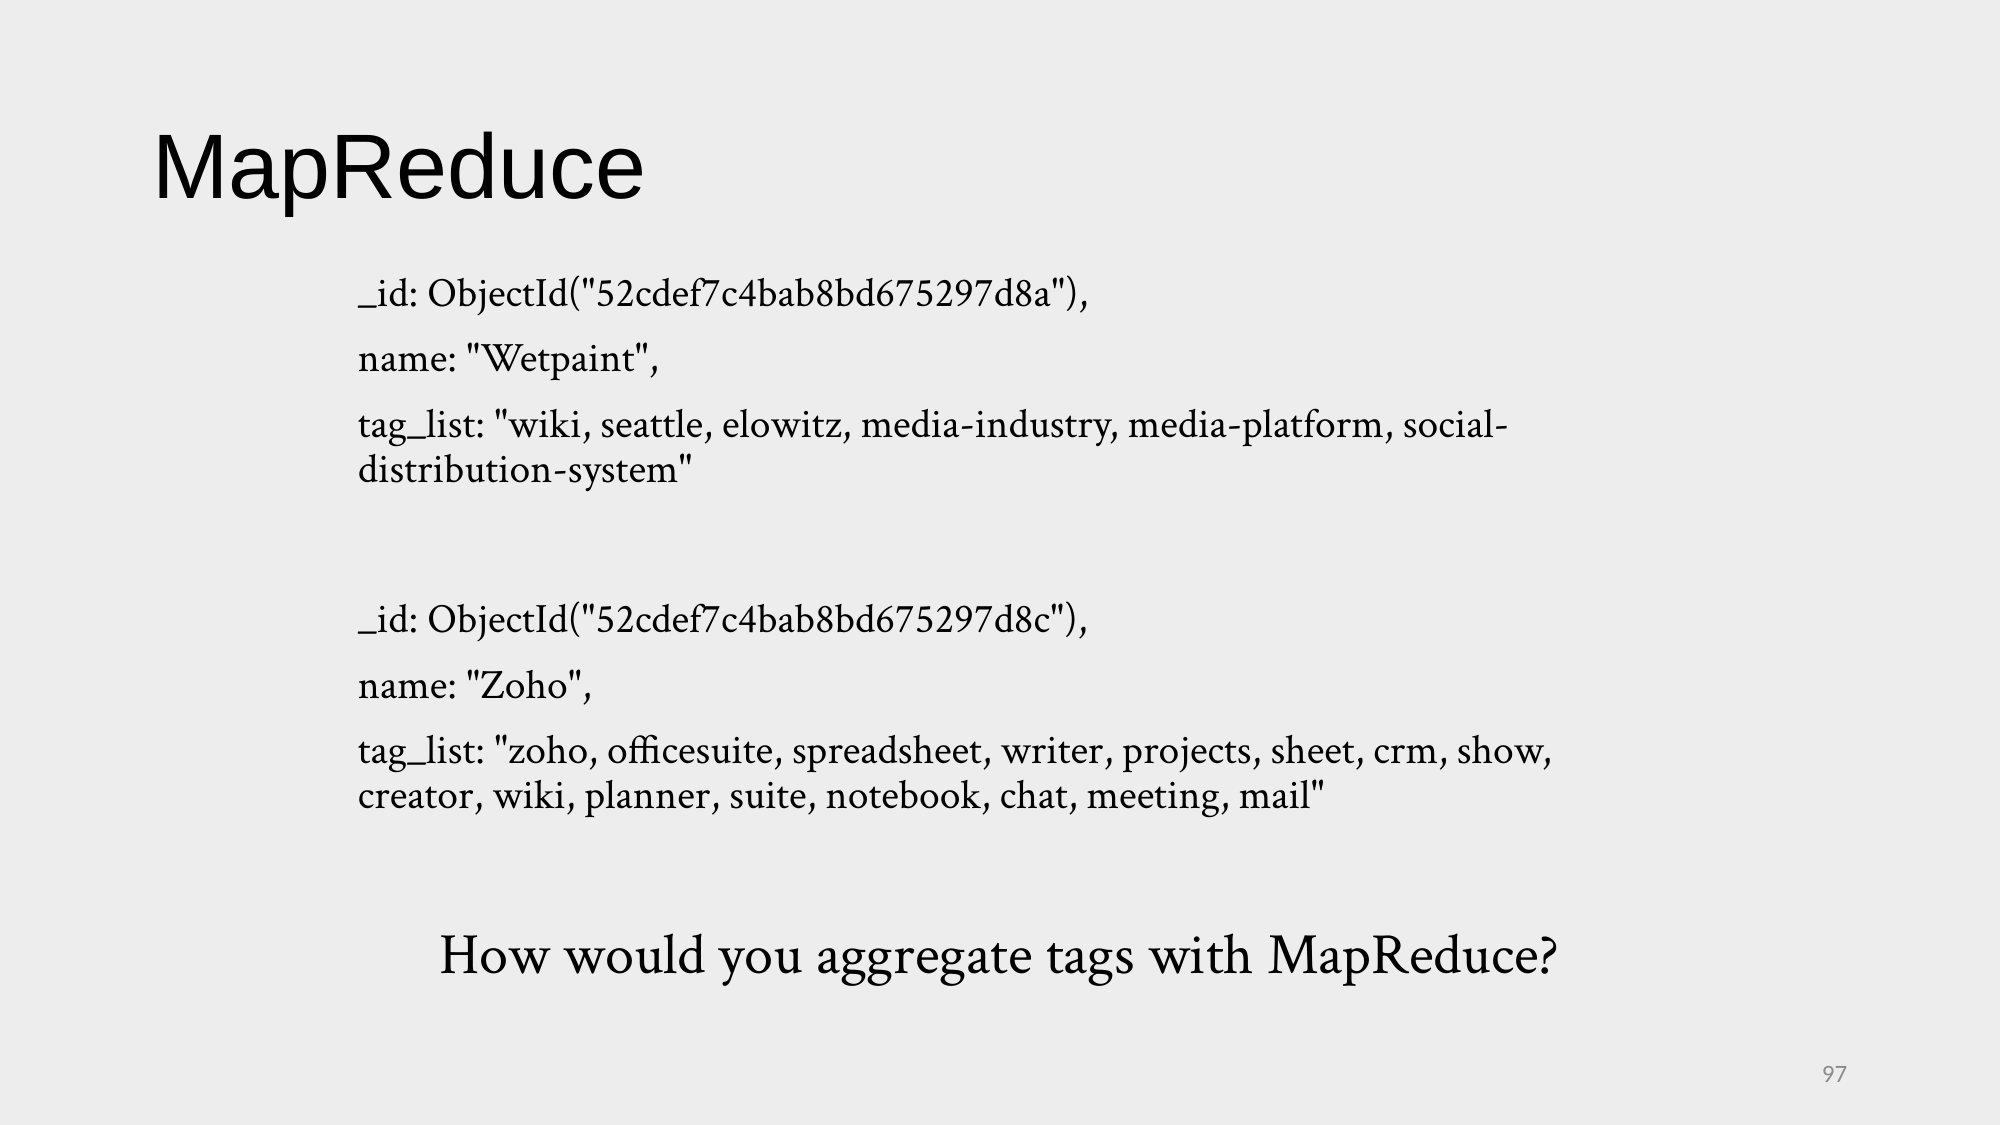

# MapReduce
_id: ObjectId("52cdef7c4bab8bd675297d8a"),
name: "Wetpaint",
tag_list: "wiki, seattle, elowitz, media-industry, media-platform, social-distribution-system"

_id: ObjectId("52cdef7c4bab8bd675297d8c"),
name: "Zoho",
tag_list: "zoho, officesuite, spreadsheet, writer, projects, sheet, crm, show, creator, wiki, planner, suite, notebook, chat, meeting, mail"

How would you aggregate tags with MapReduce?
97